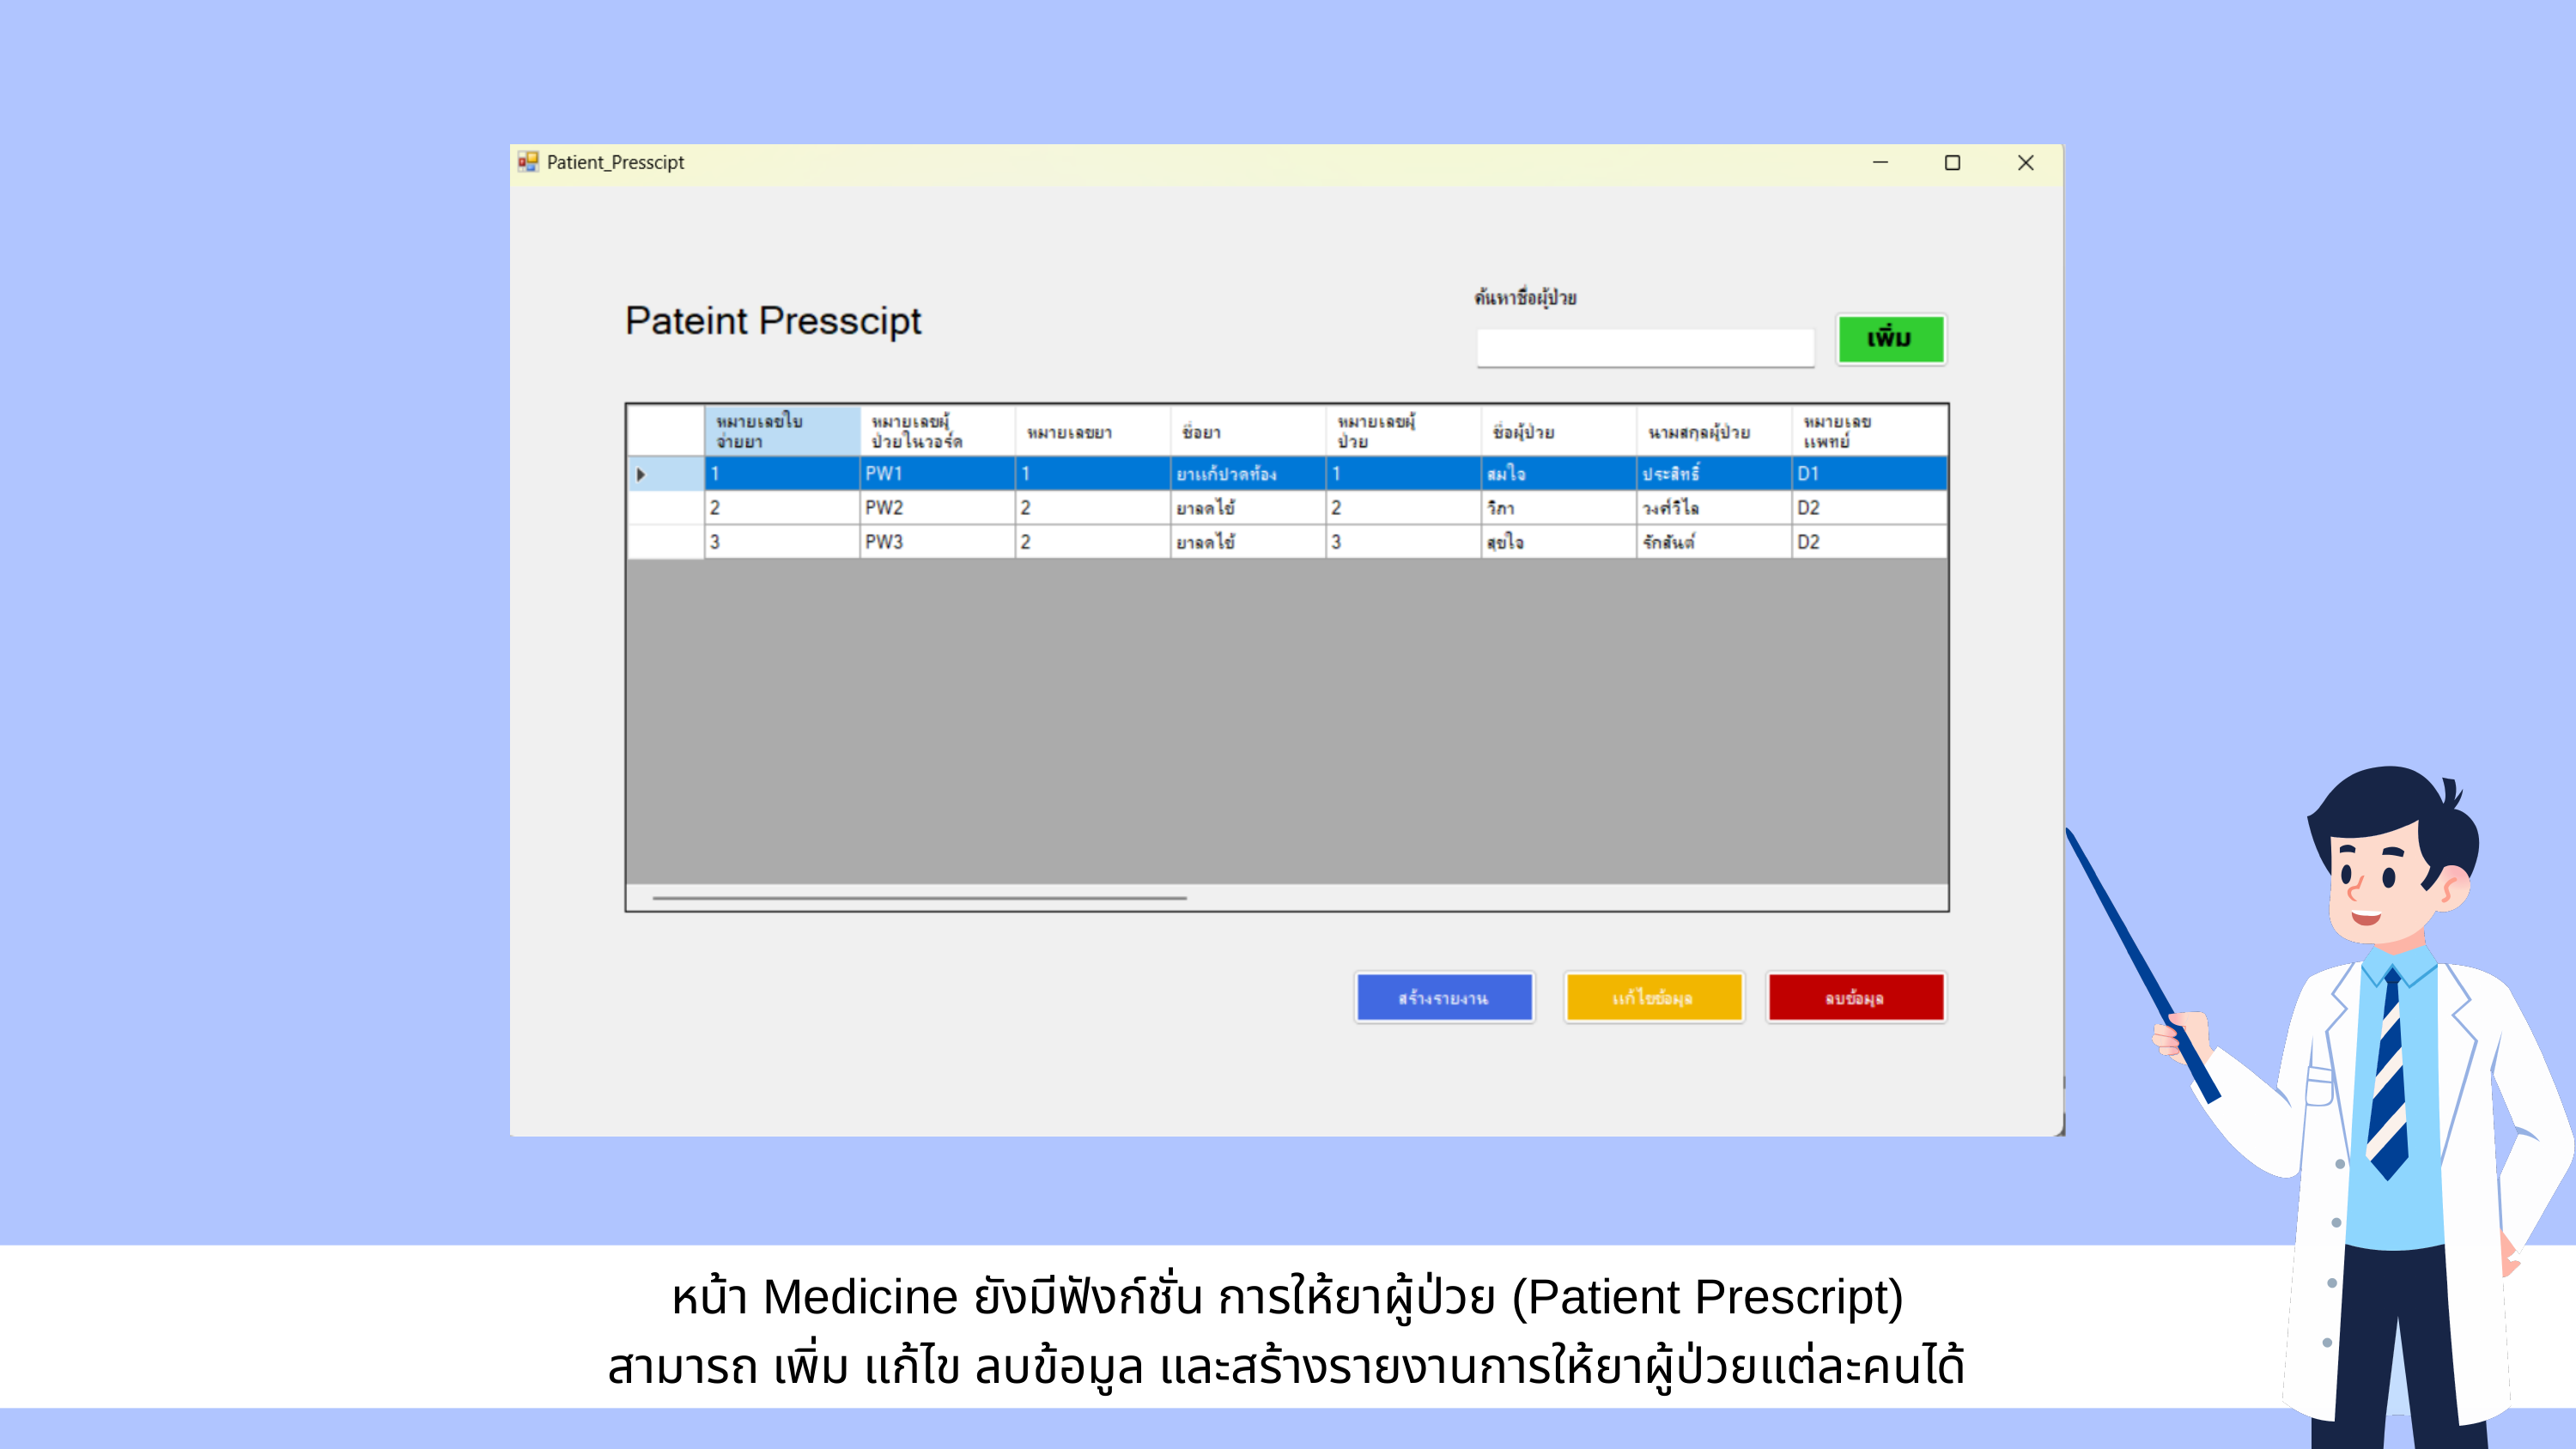

หน้า Medicine ยังมีฟังก์ชั่น การให้ยาผู้ป่วย (Patient Prescript)
สามารถ เพิ่ม แก้ไข ลบข้อมูล และสร้างรายงานการให้ยาผู้ป่วยแต่ละคนได้